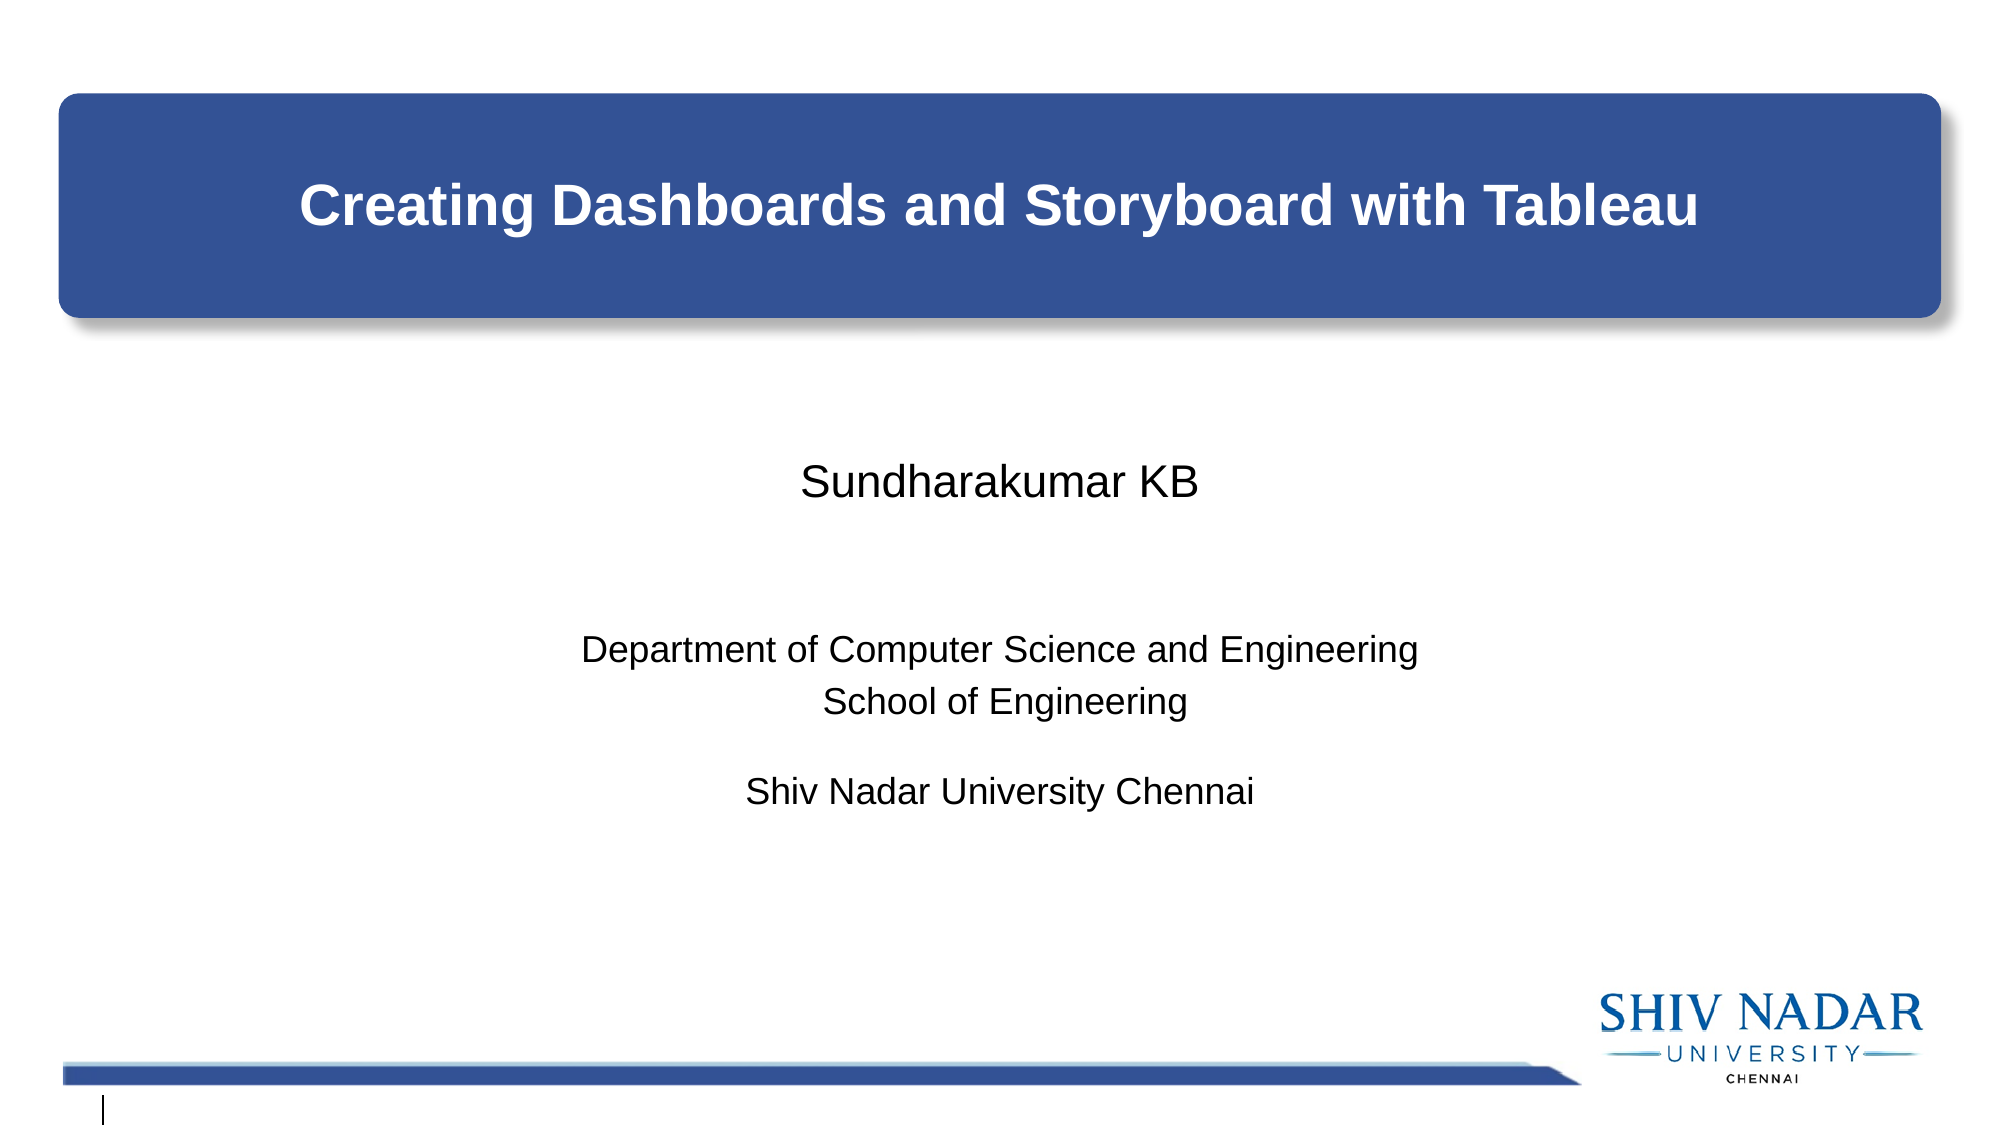

Creating Dashboards and Storyboard with Tableau
Sundharakumar KB
Department of Computer Science and Engineering
 School of Engineering

Shiv Nadar University Chennai